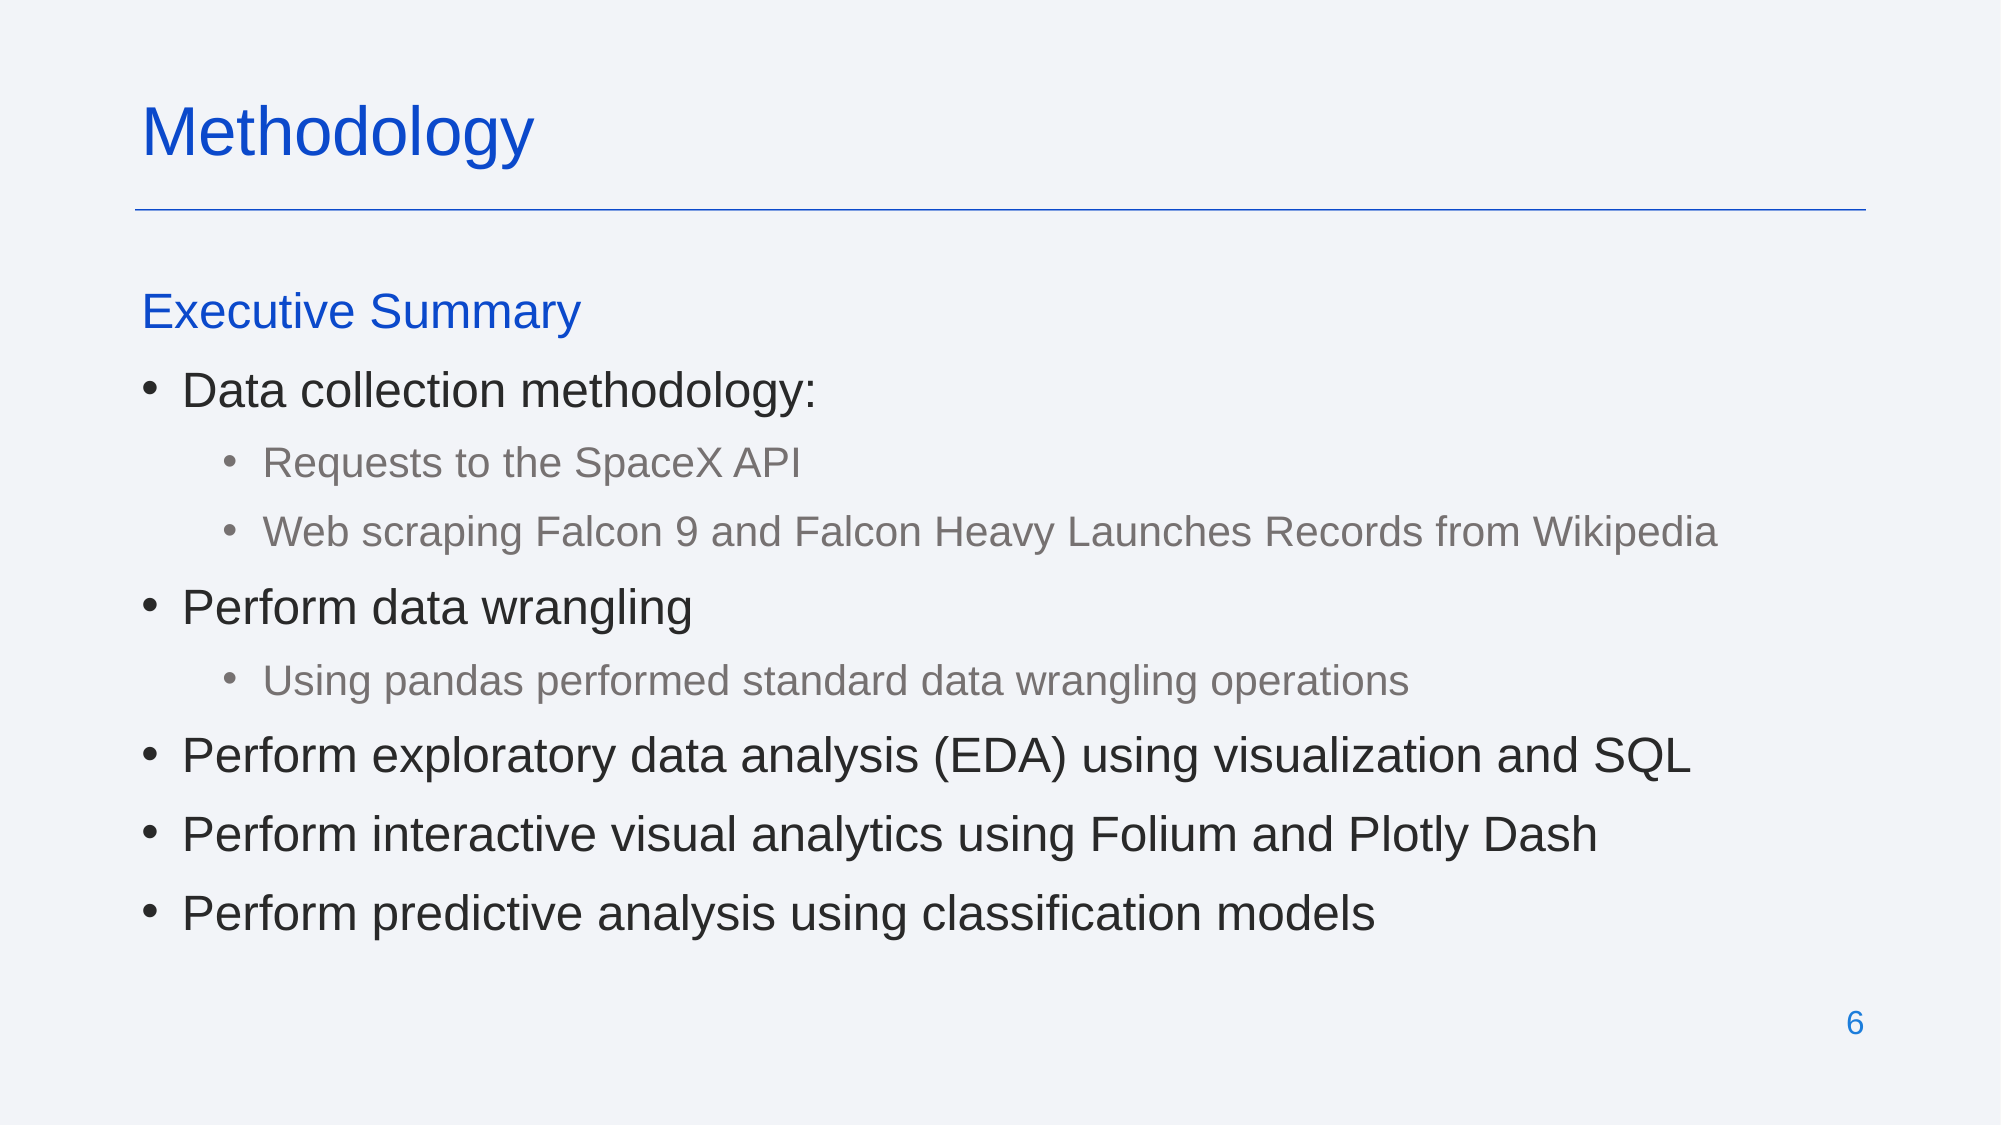

Methodology
Executive Summary
Data collection methodology:
Requests to the SpaceX API
Web scraping Falcon 9 and Falcon Heavy Launches Records from Wikipedia
Perform data wrangling
Using pandas performed standard data wrangling operations
Perform exploratory data analysis (EDA) using visualization and SQL
Perform interactive visual analytics using Folium and Plotly Dash
Perform predictive analysis using classification models

6